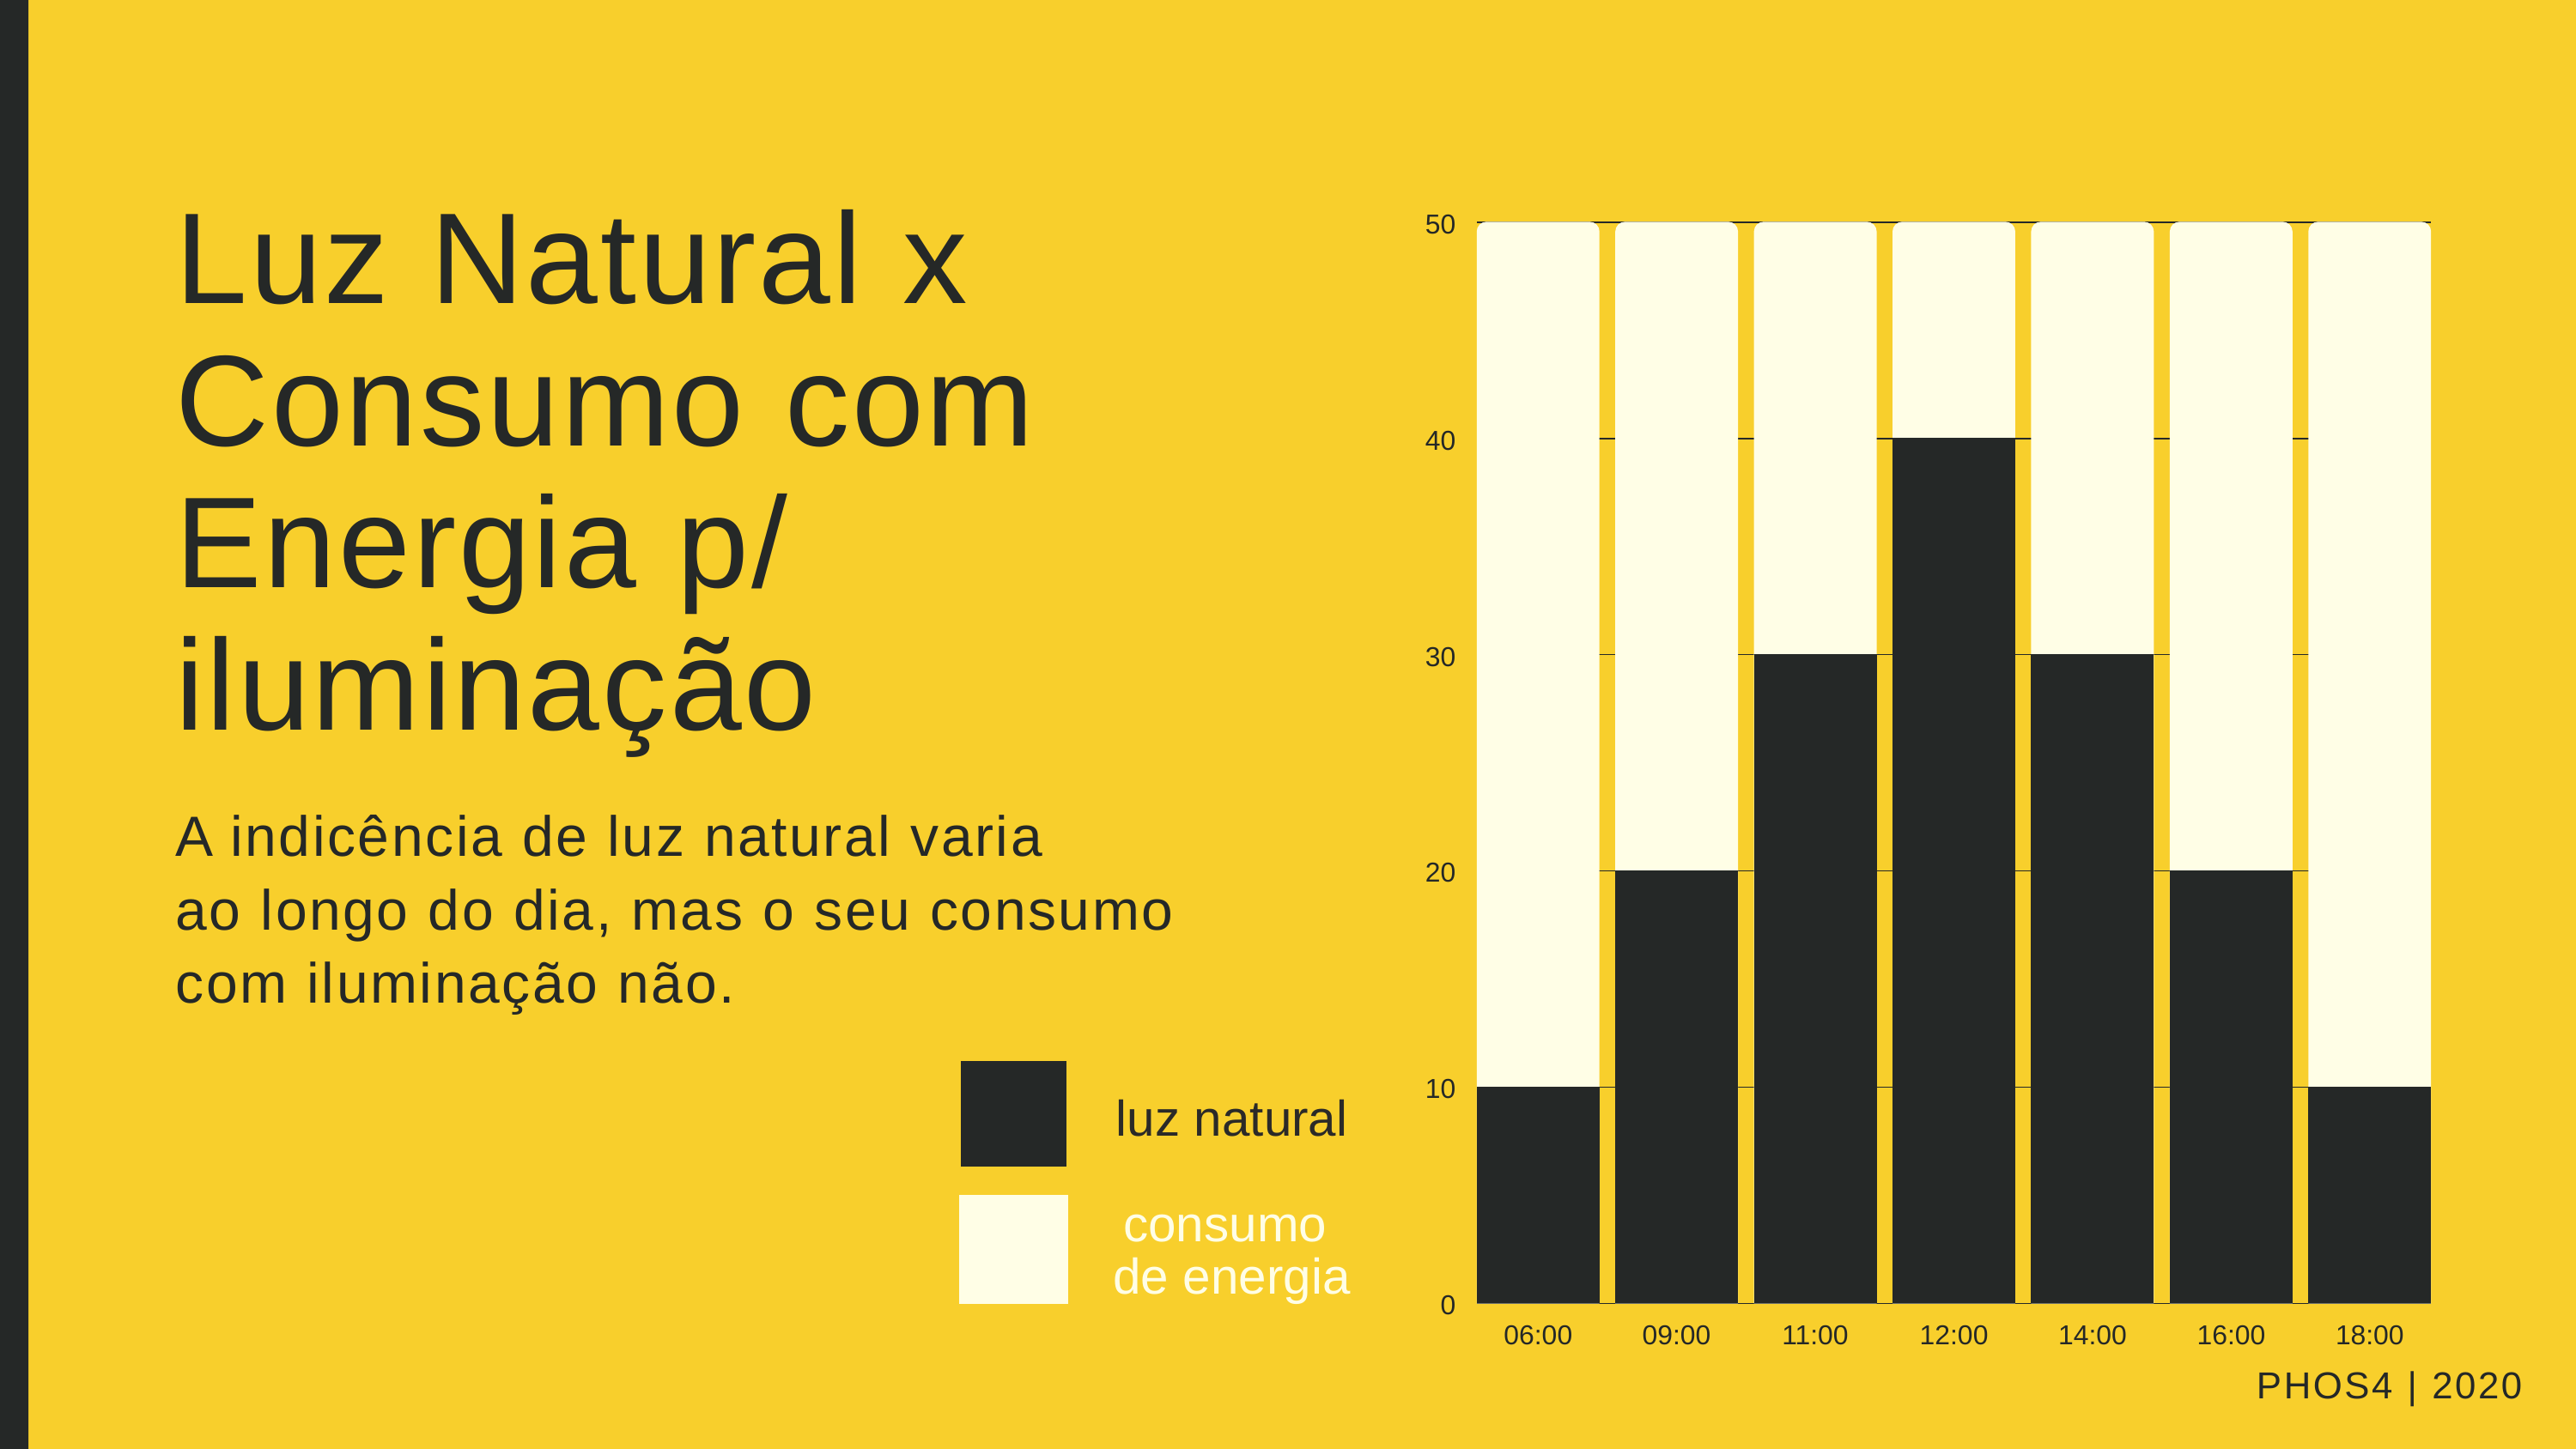

Luz Natural x
Consumo com Energia p/ iluminação
50

40
30
20
10
0
06:00
09:00
11:00
12:00
14:00
16:00
18:00

A indicência de luz natural varia
ao longo do dia, mas o seu consumo
com iluminação não.

luz natural

consumo
de energia
PHOS4 | 2020